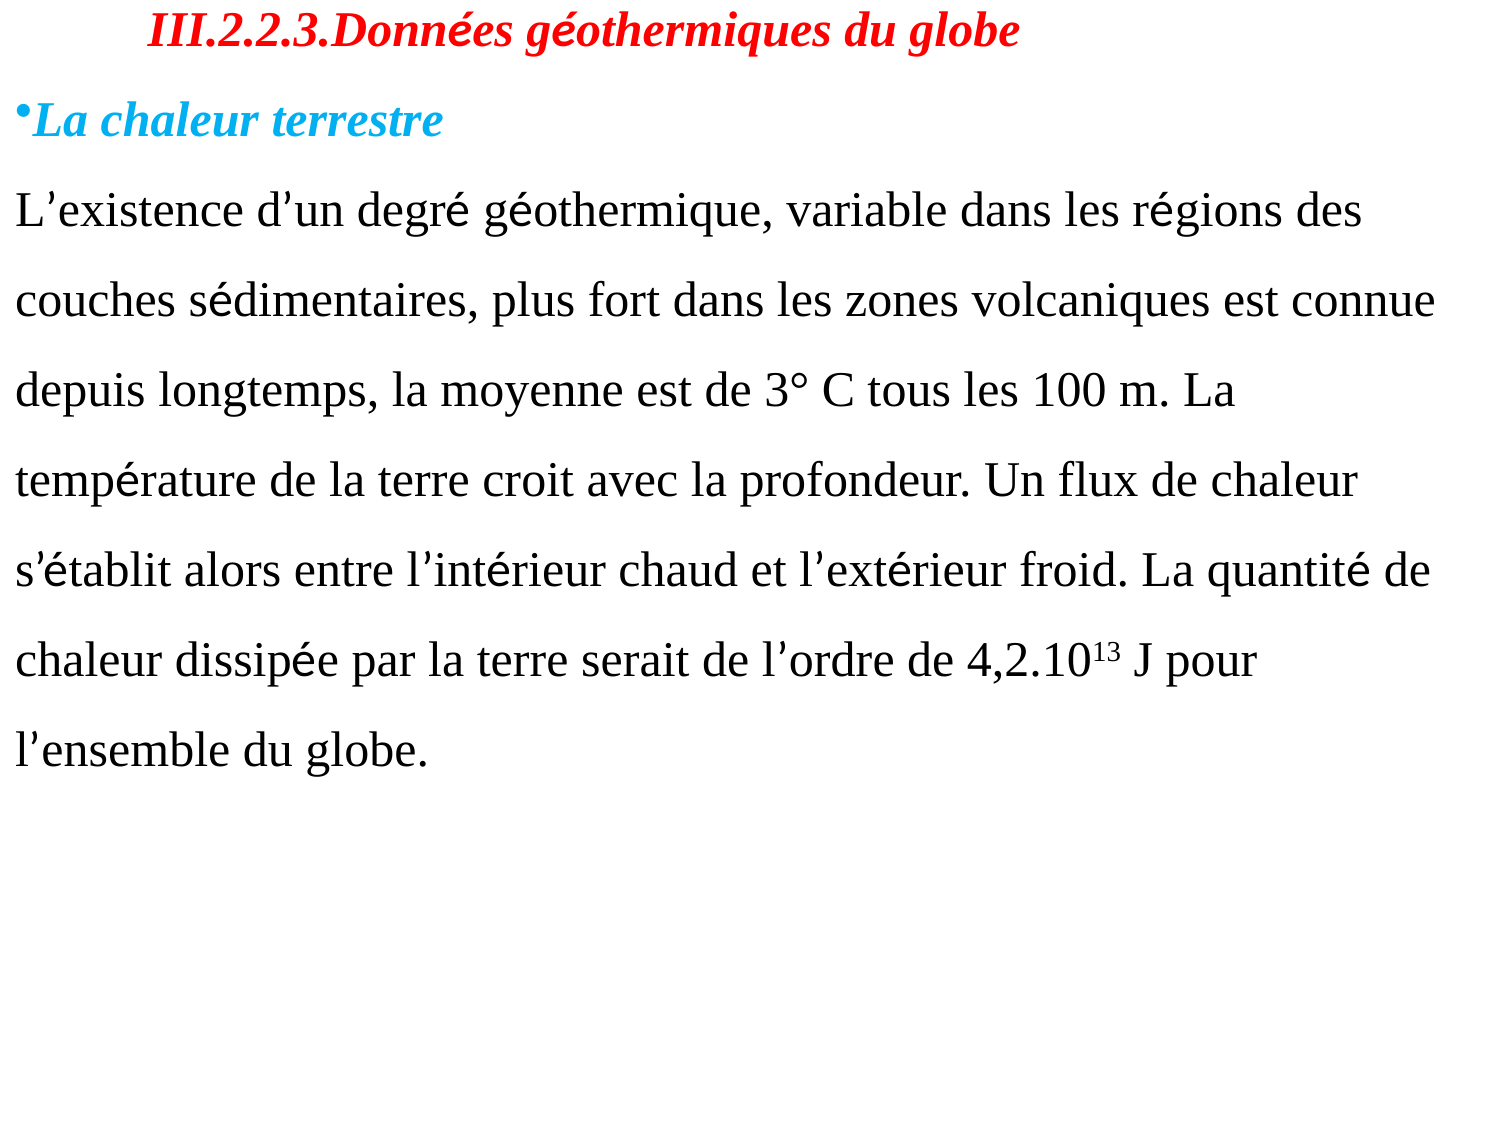

III.2.2.3.Données géothermiques du globe
La chaleur terrestre
L’existence d’un degré géothermique, variable dans les régions des couches sédimentaires, plus fort dans les zones volcaniques est connue depuis longtemps, la moyenne est de 3° C tous les 100 m. La température de la terre croit avec la profondeur. Un flux de chaleur s’établit alors entre l’intérieur chaud et l’extérieur froid. La quantité de chaleur dissipée par la terre serait de l’ordre de 4,2.1013 J pour l’ensemble du globe.